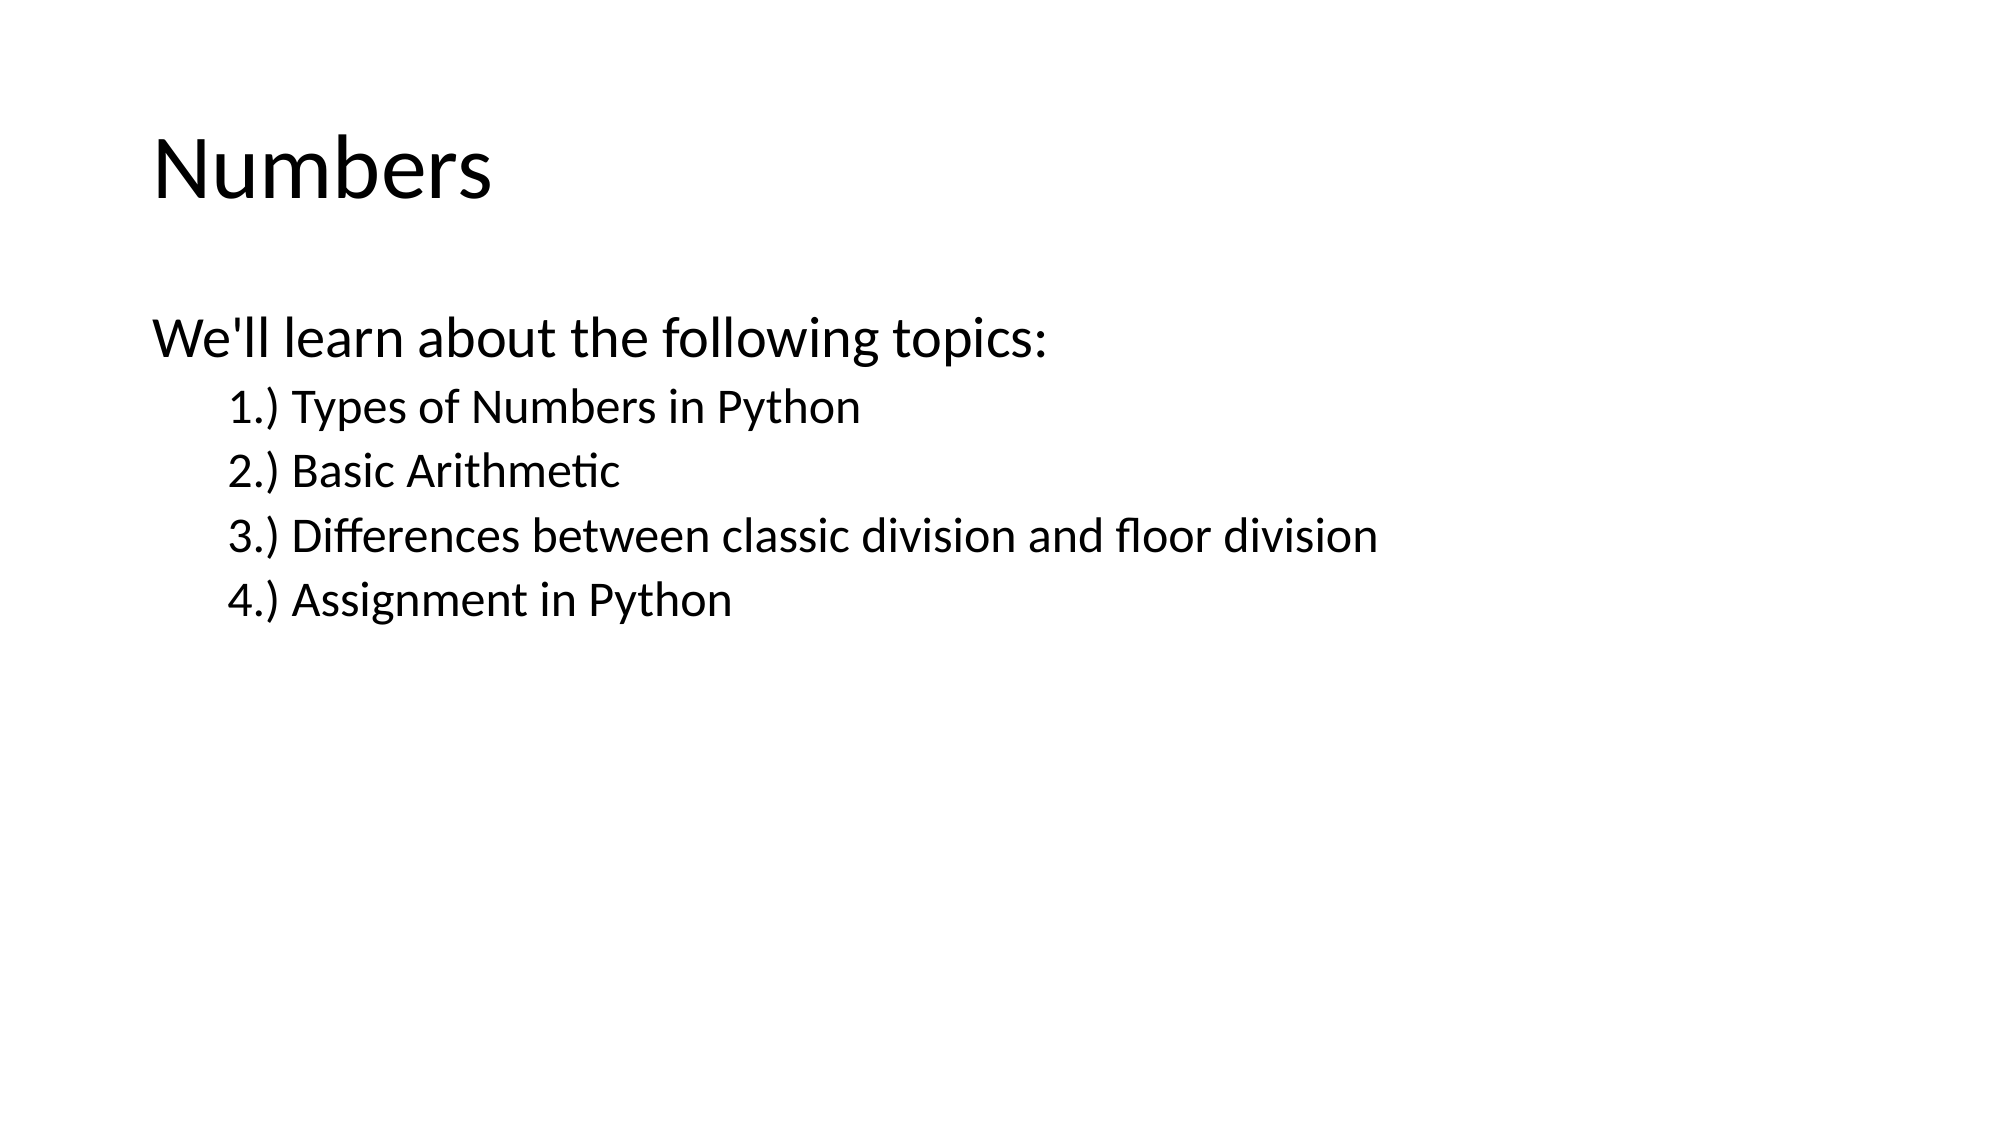

# Numbers
We'll learn about the following topics:
1.) Types of Numbers in Python
2.) Basic Arithmetic
3.) Differences between classic division and floor division
4.) Assignment in Python